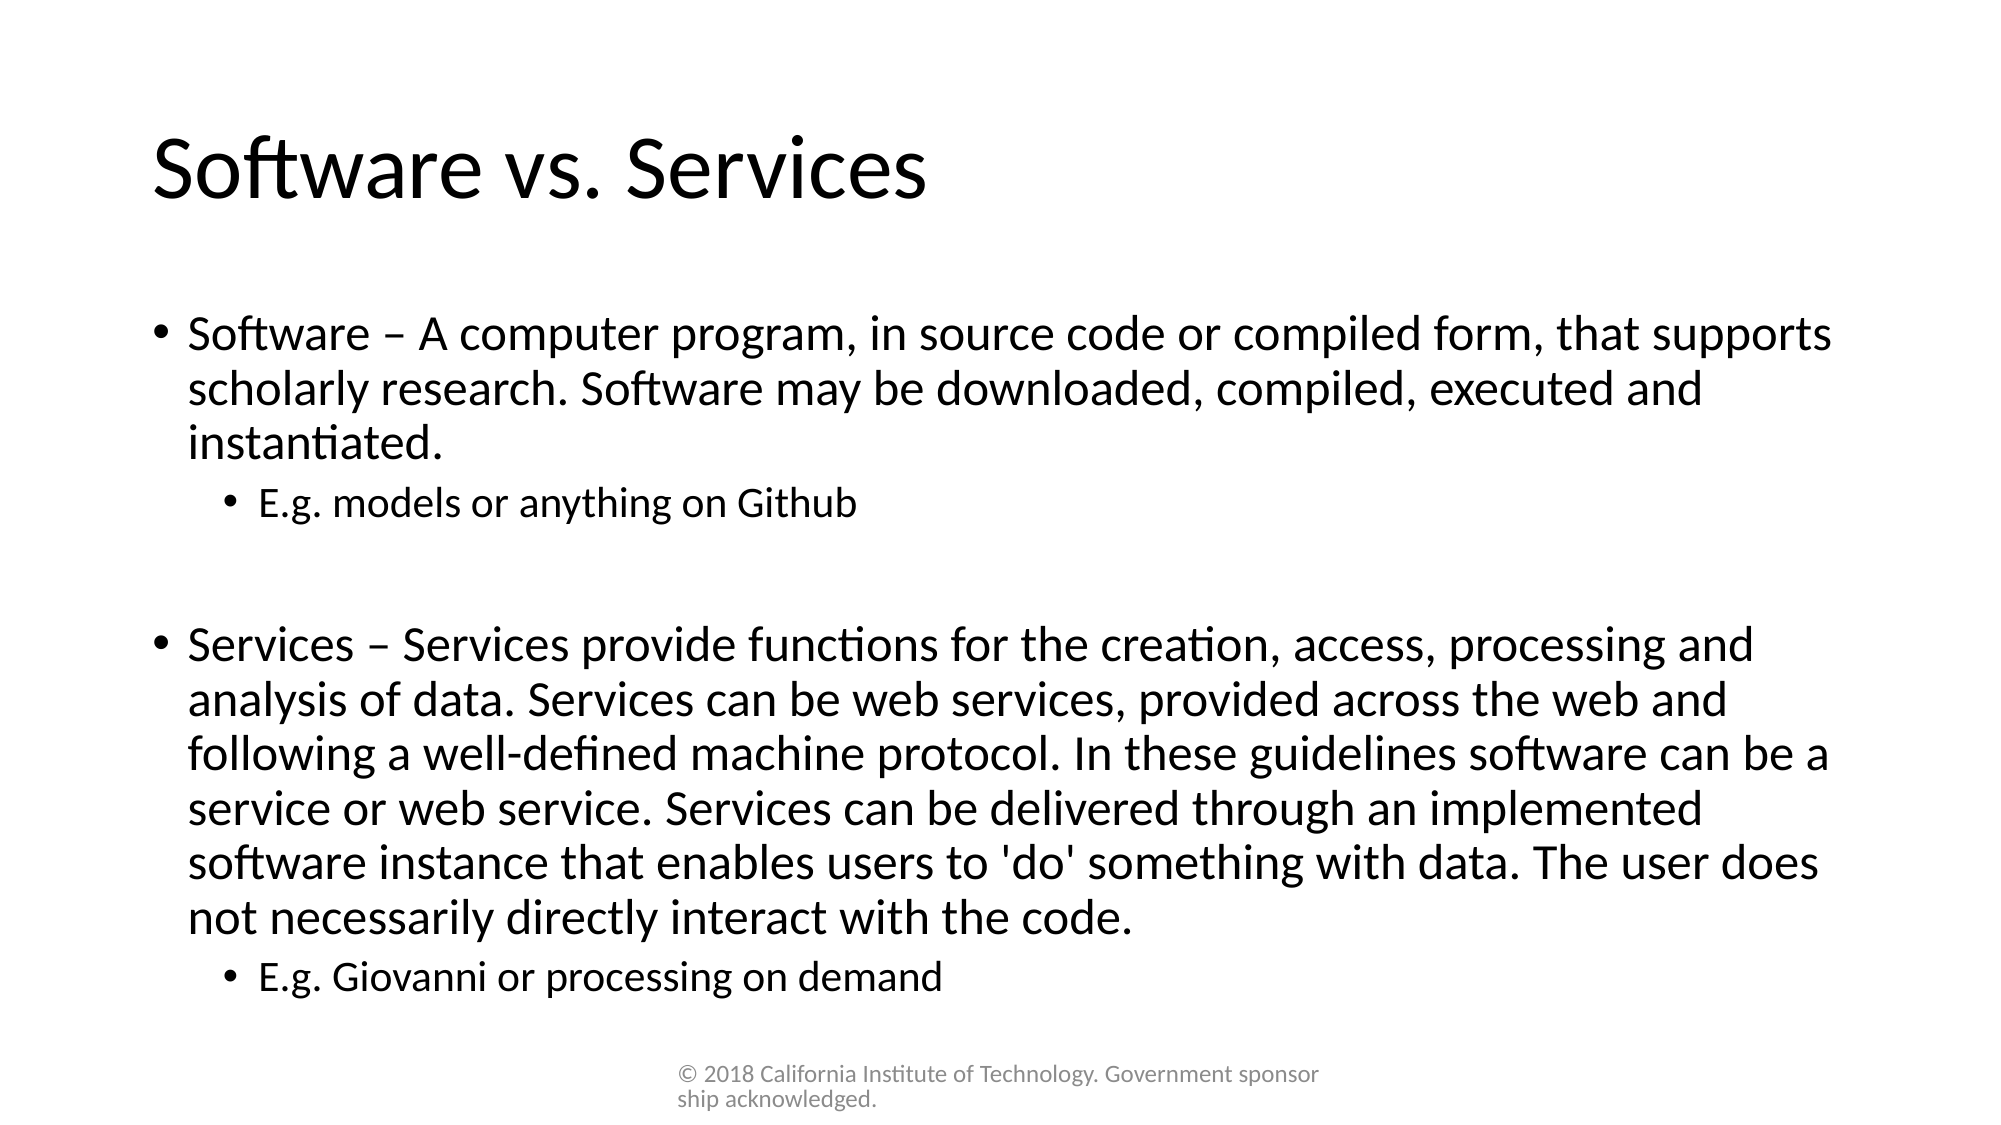

# Software vs. Services
Software – A computer program, in source code or compiled form, that supports scholarly research. Software may be downloaded, compiled, executed and instantiated.
E.g. models or anything on Github

Services – Services provide functions for the creation, access, processing and analysis of data. Services can be web services, provided across the web and following a well-defined machine protocol. In these guidelines software can be a service or web service. Services can be delivered through an implemented software instance that enables users to 'do' something with data. The user does not necessarily directly interact with the code.
E.g. Giovanni or processing on demand
© 2018 California Institute of Technology. Government sponsorship acknowledged.